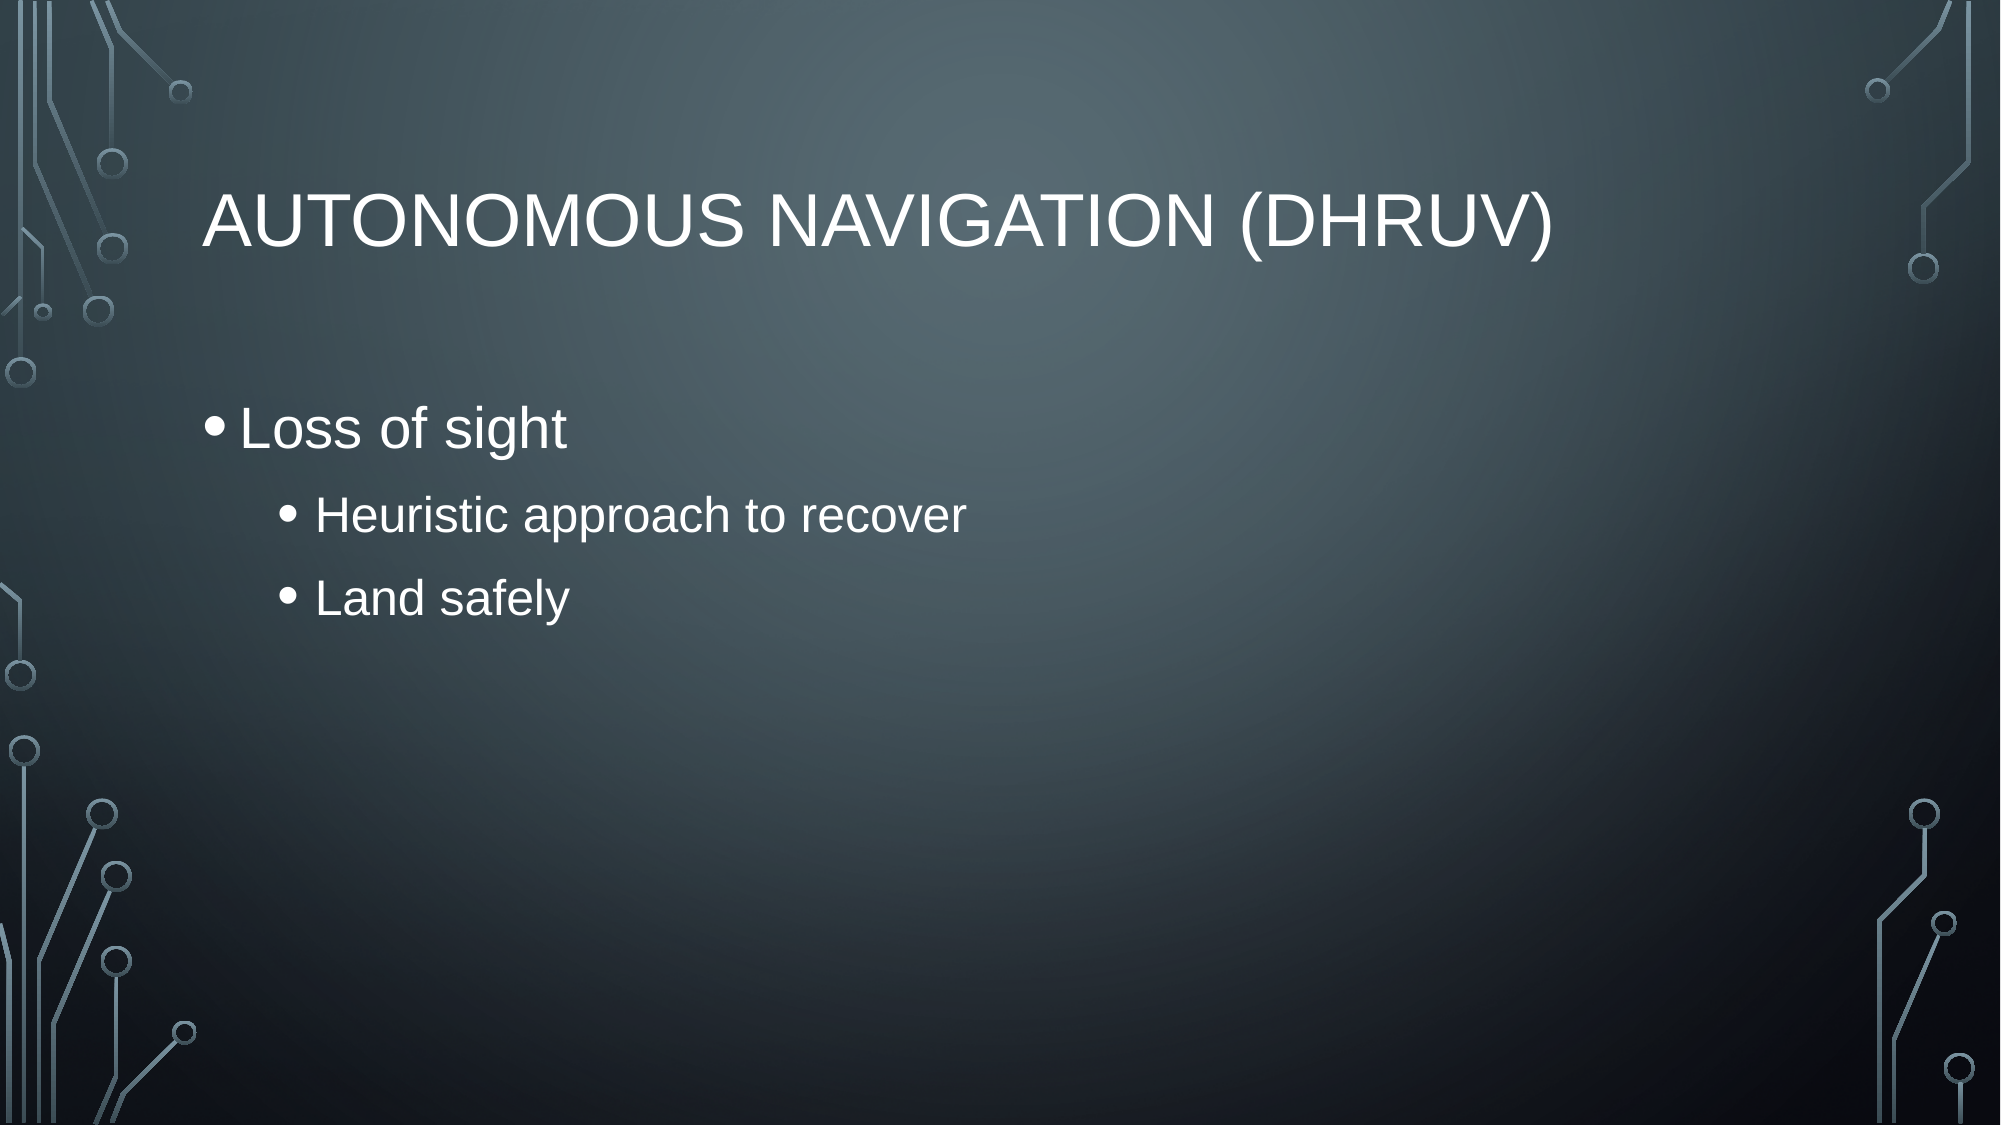

# Autonomous navigation (Dhruv)
Loss of sight
Heuristic approach to recover
Land safely